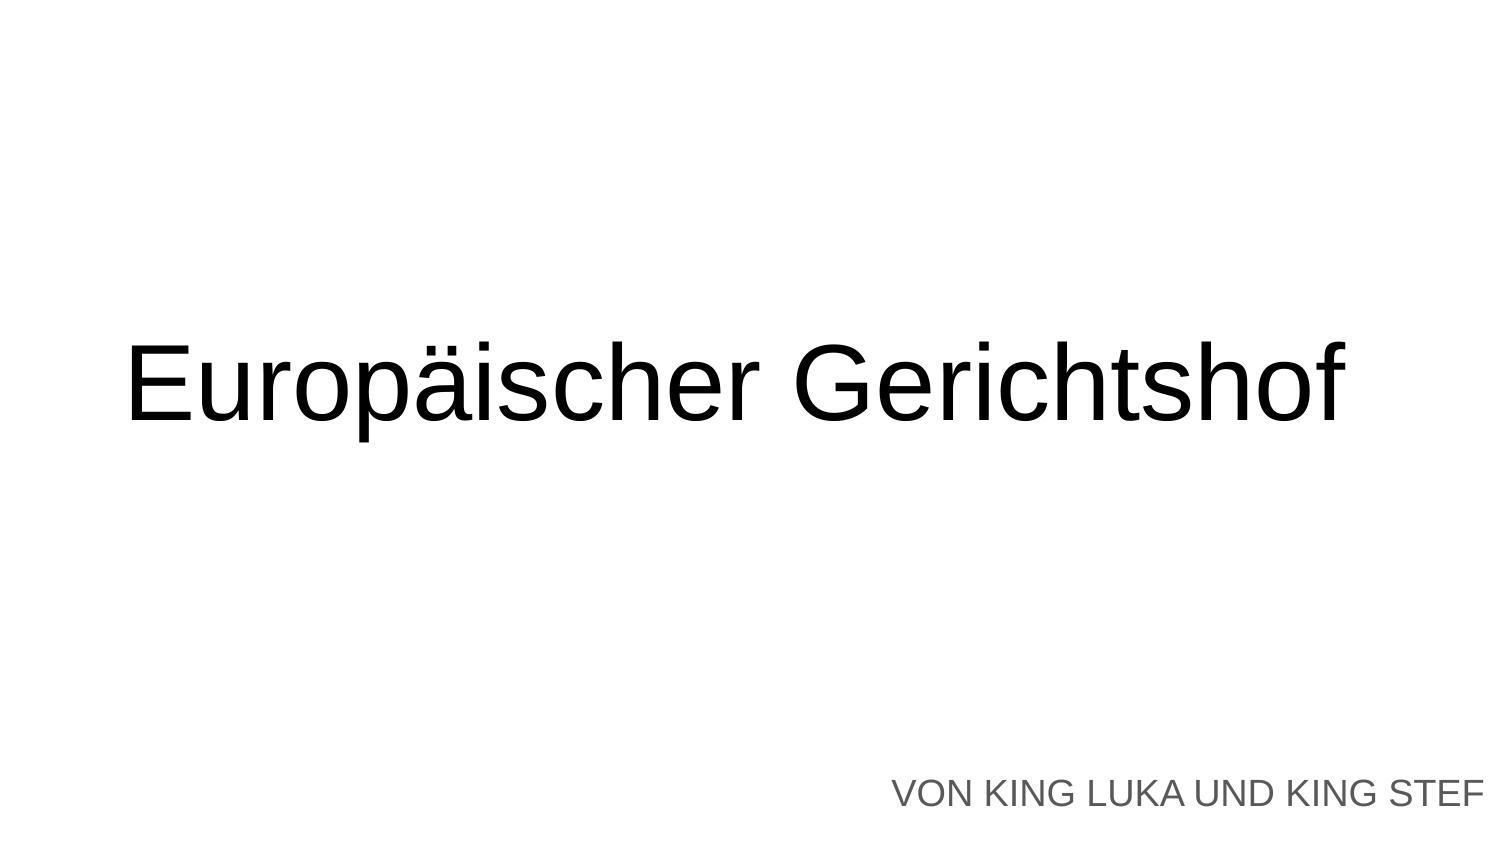

# Europäischer Gerichtshof
VON KING LUKA UND KING STEF